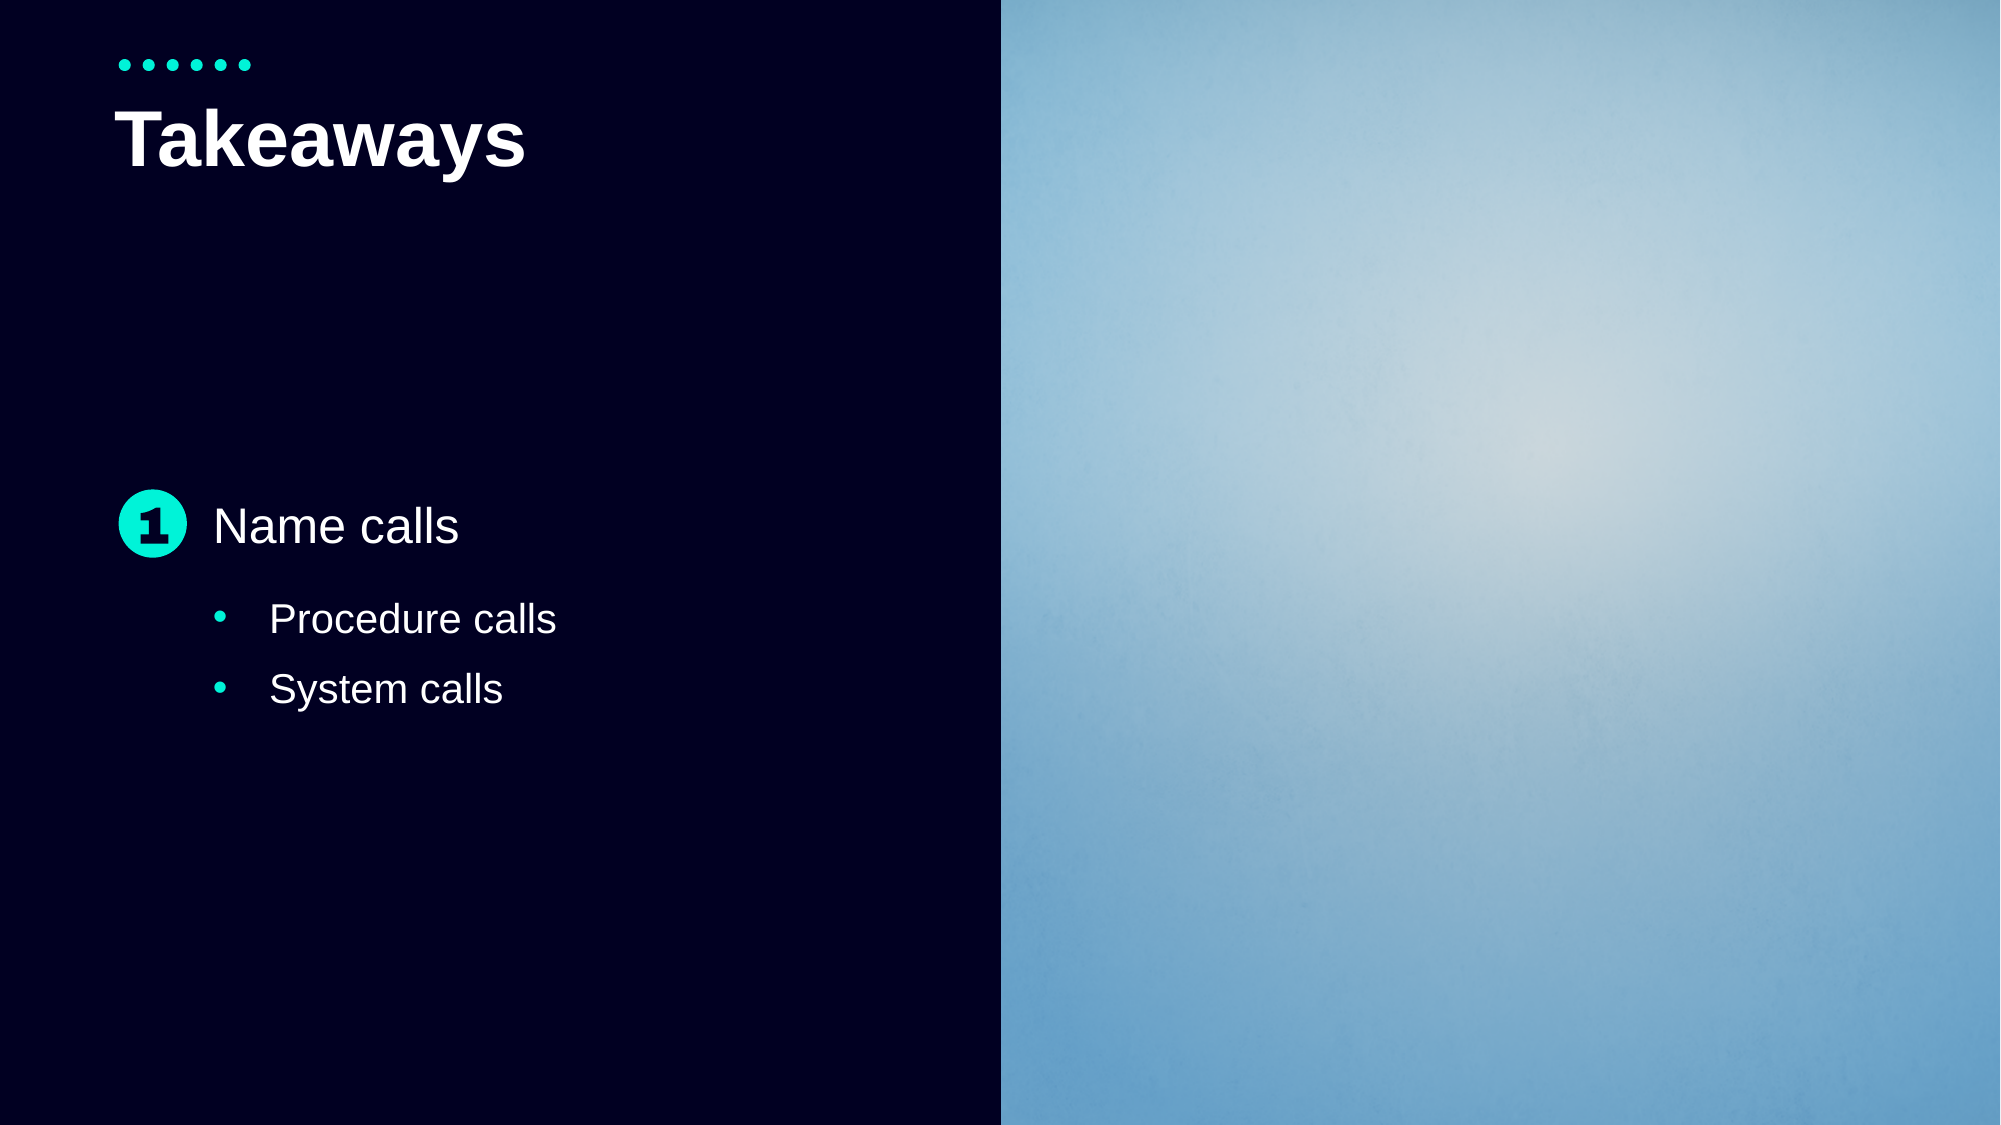

# Takeaways
1

Name calls
Procedure calls
System calls